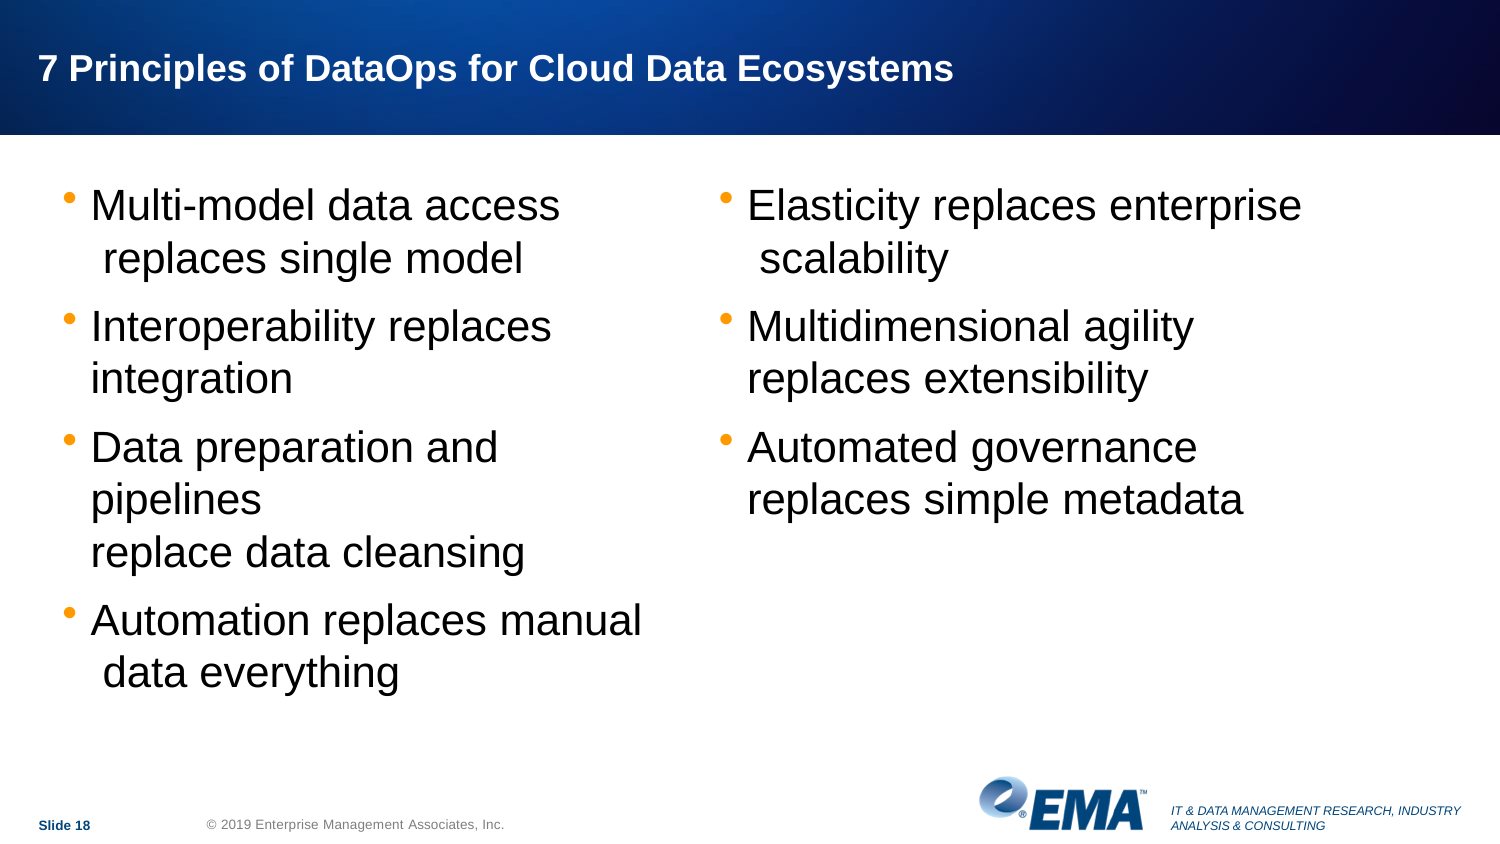

7 Principles of DataOps for Cloud Data Ecosystems
Multi-model data access  replaces single model
Interoperability replaces
integration
Data preparation and pipelines
replace data cleansing
Automation replaces manual  data everything
Elasticity replaces enterprise  scalability
Multidimensional agility
replaces extensibility
Automated governance
replaces simple metadata
IT & DATA MANAGEMENT RESEARCH, INDUSTRY  ANALYSIS & CONSULTING
© 2019 Enterprise Management Associates, Inc.
Slide 18